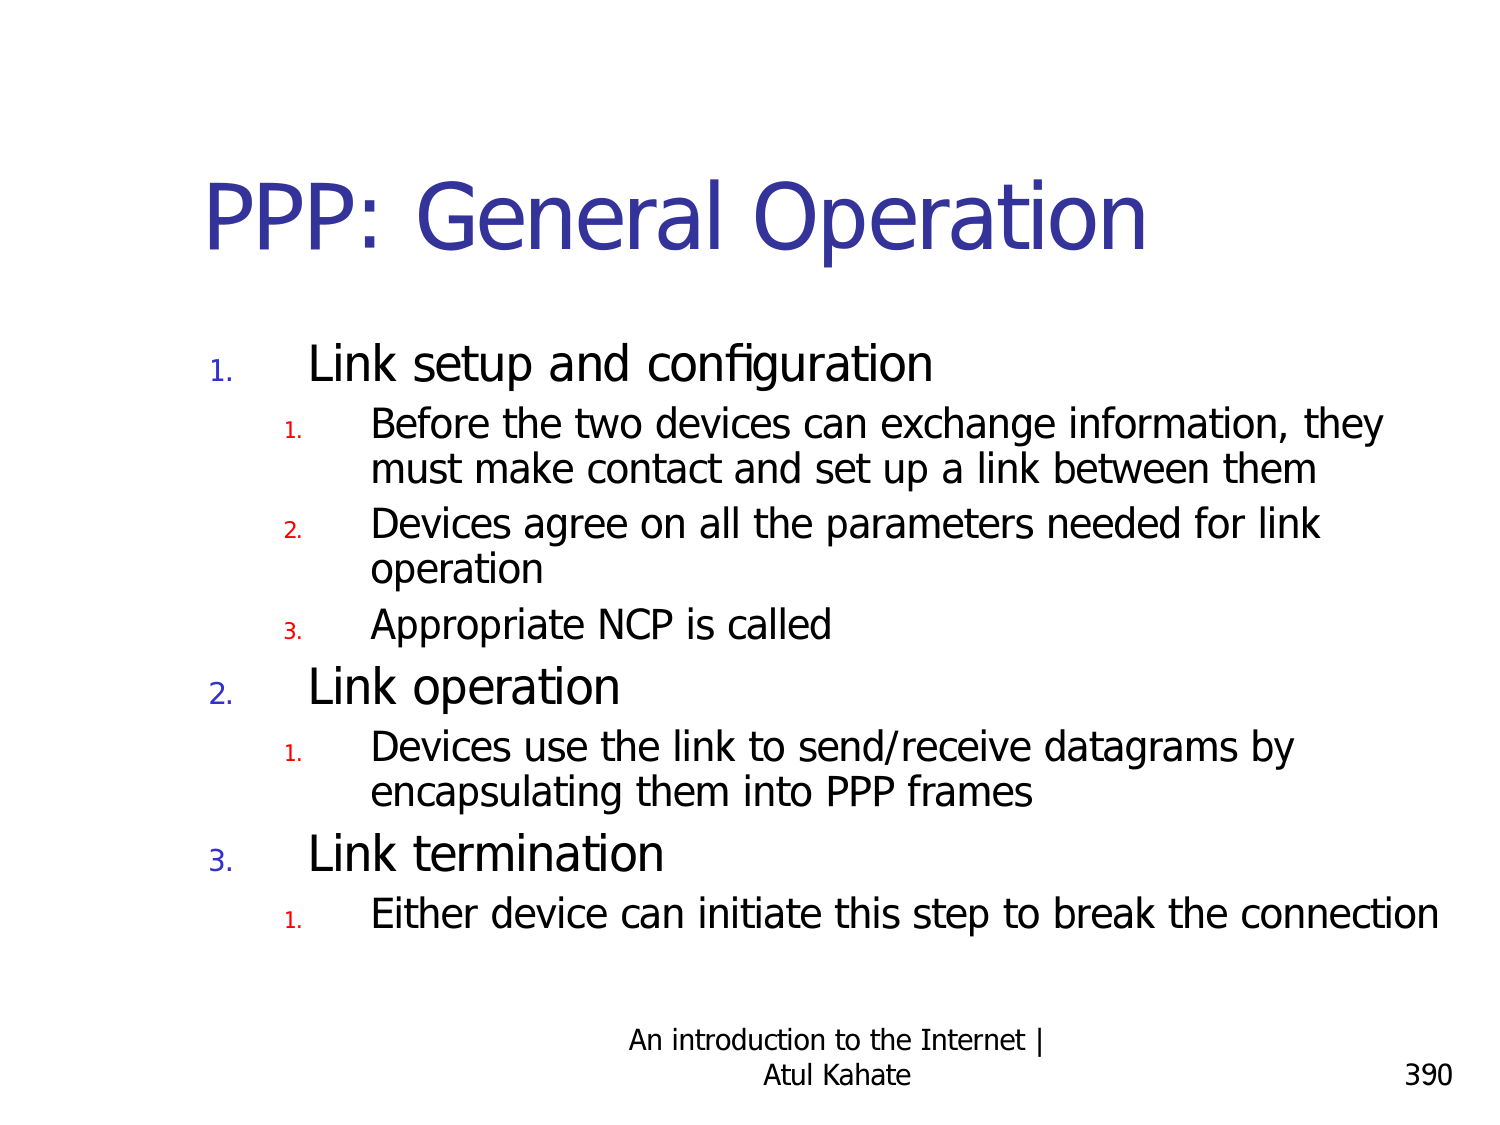

PPP: General Operation
Link setup and configuration
Before the two devices can exchange information, they must make contact and set up a link between them
Devices agree on all the parameters needed for link operation
Appropriate NCP is called
Link operation
Devices use the link to send/receive datagrams by encapsulating them into PPP frames
Link termination
Either device can initiate this step to break the connection
An introduction to the Internet | Atul Kahate
390